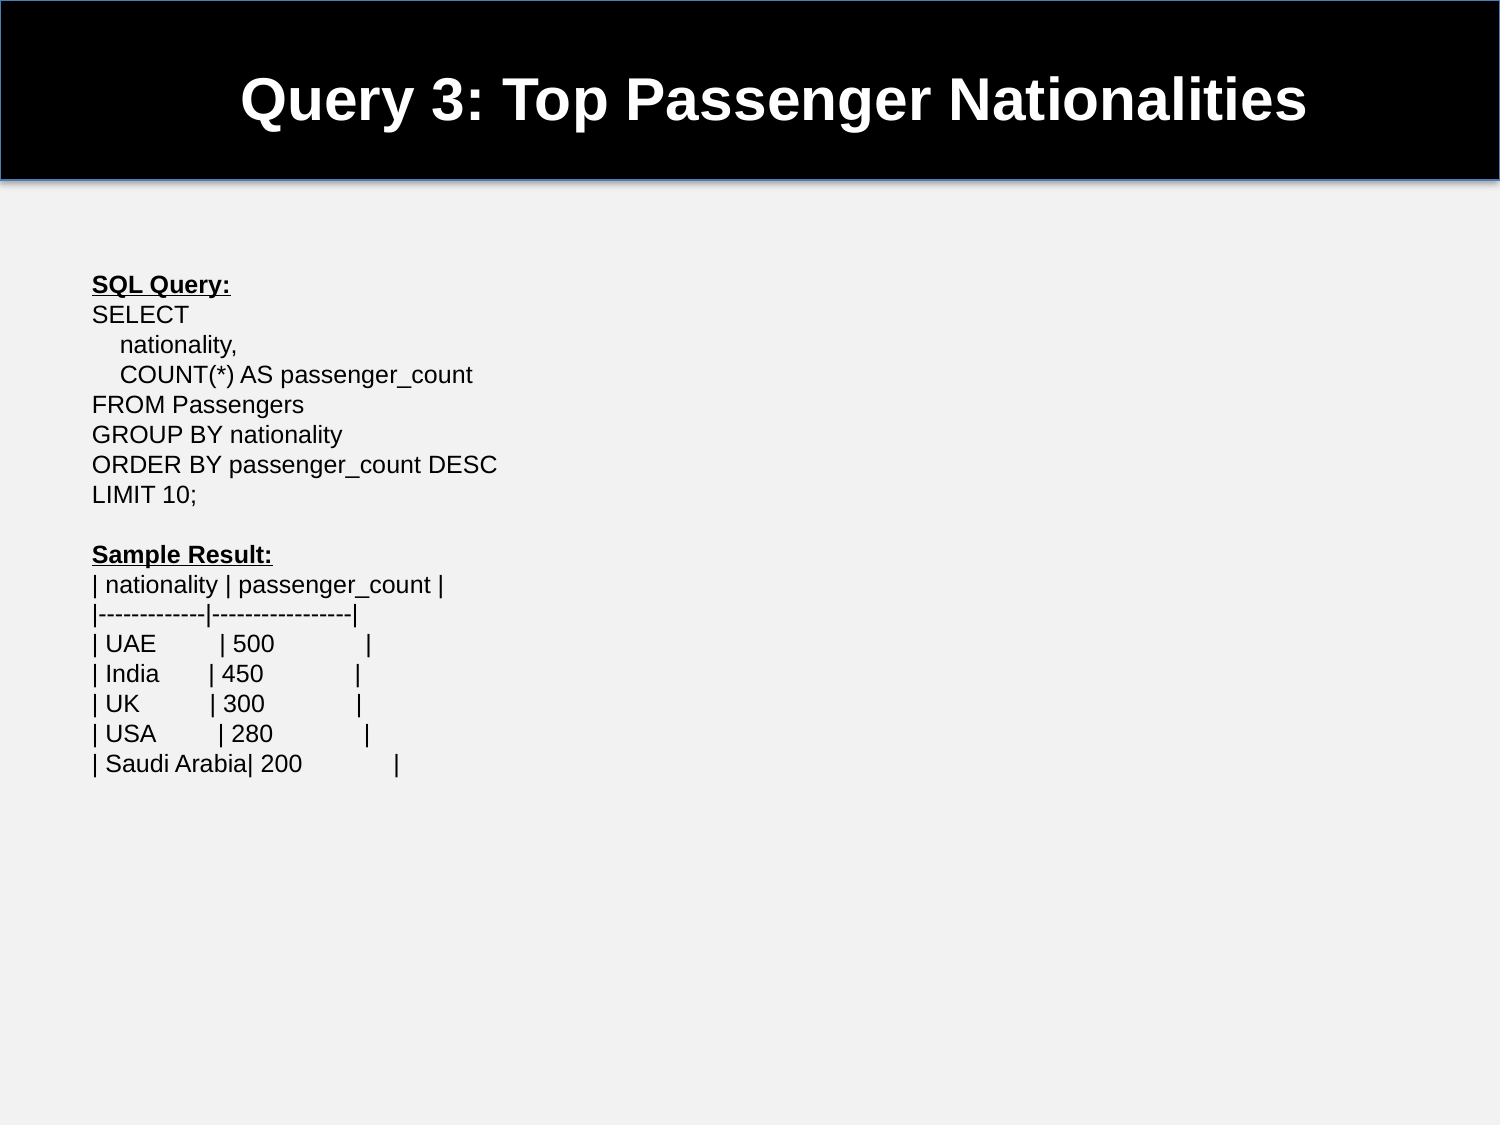

# Query 3: Top Passenger Nationalities
SQL Query:
SELECT
    nationality,
    COUNT(*) AS passenger_count
FROM Passengers
GROUP BY nationality
ORDER BY passenger_count DESC
LIMIT 10;

Sample Result:
| nationality | passenger_count |
|-------------|-----------------|
| UAE         | 500             |
| India       | 450             |
| UK          | 300             |
| USA         | 280             |
| Saudi Arabia| 200             |